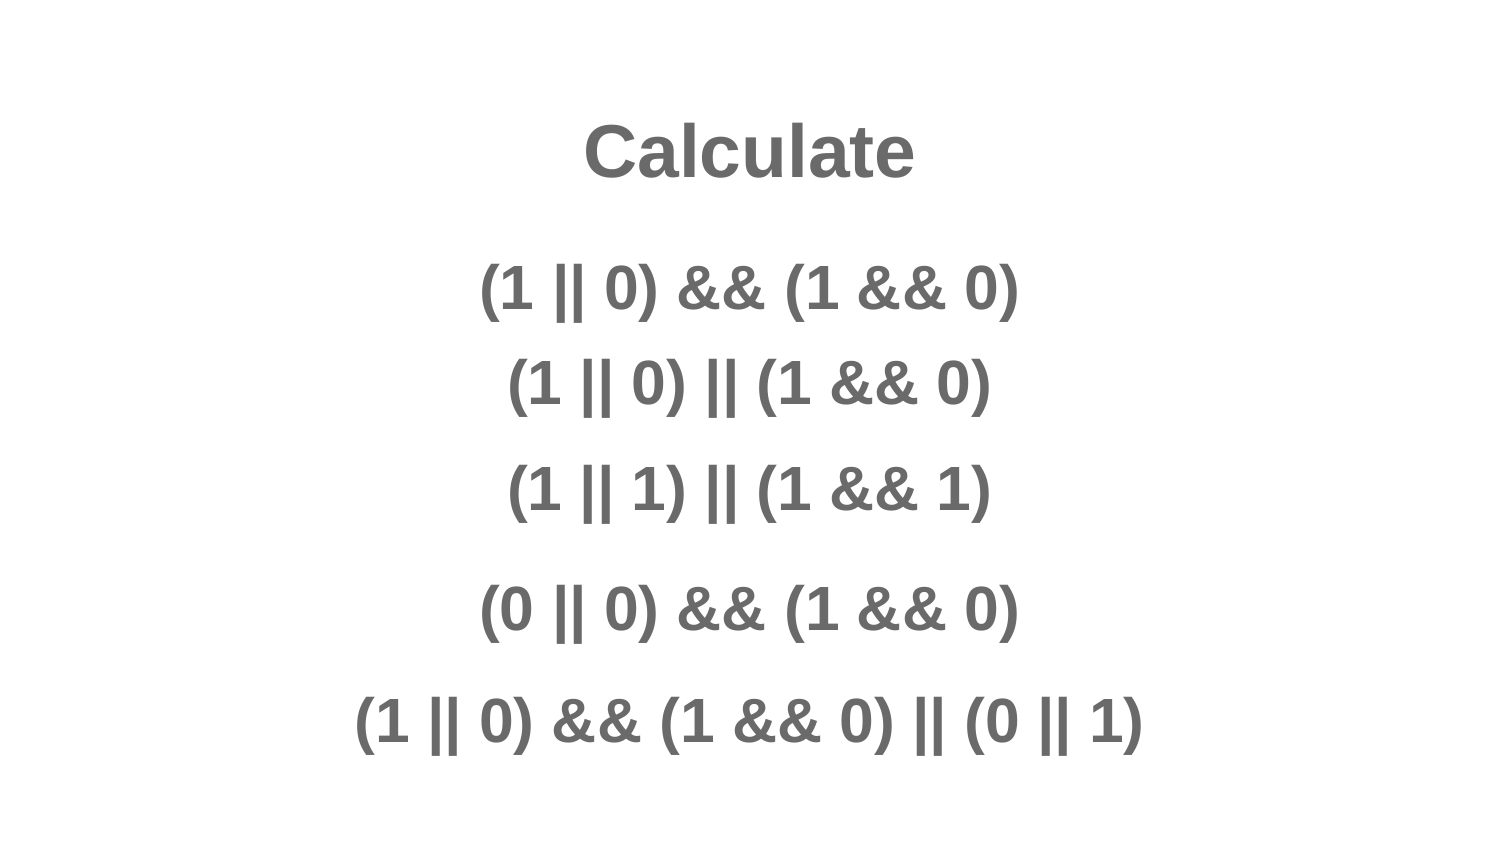

Calculate
(1 || 0) && (1 && 0)
(1 || 0) || (1 && 0)
(1 || 1) || (1 && 1)
(0 || 0) && (1 && 0)
(1 || 0) && (1 && 0) || (0 || 1)